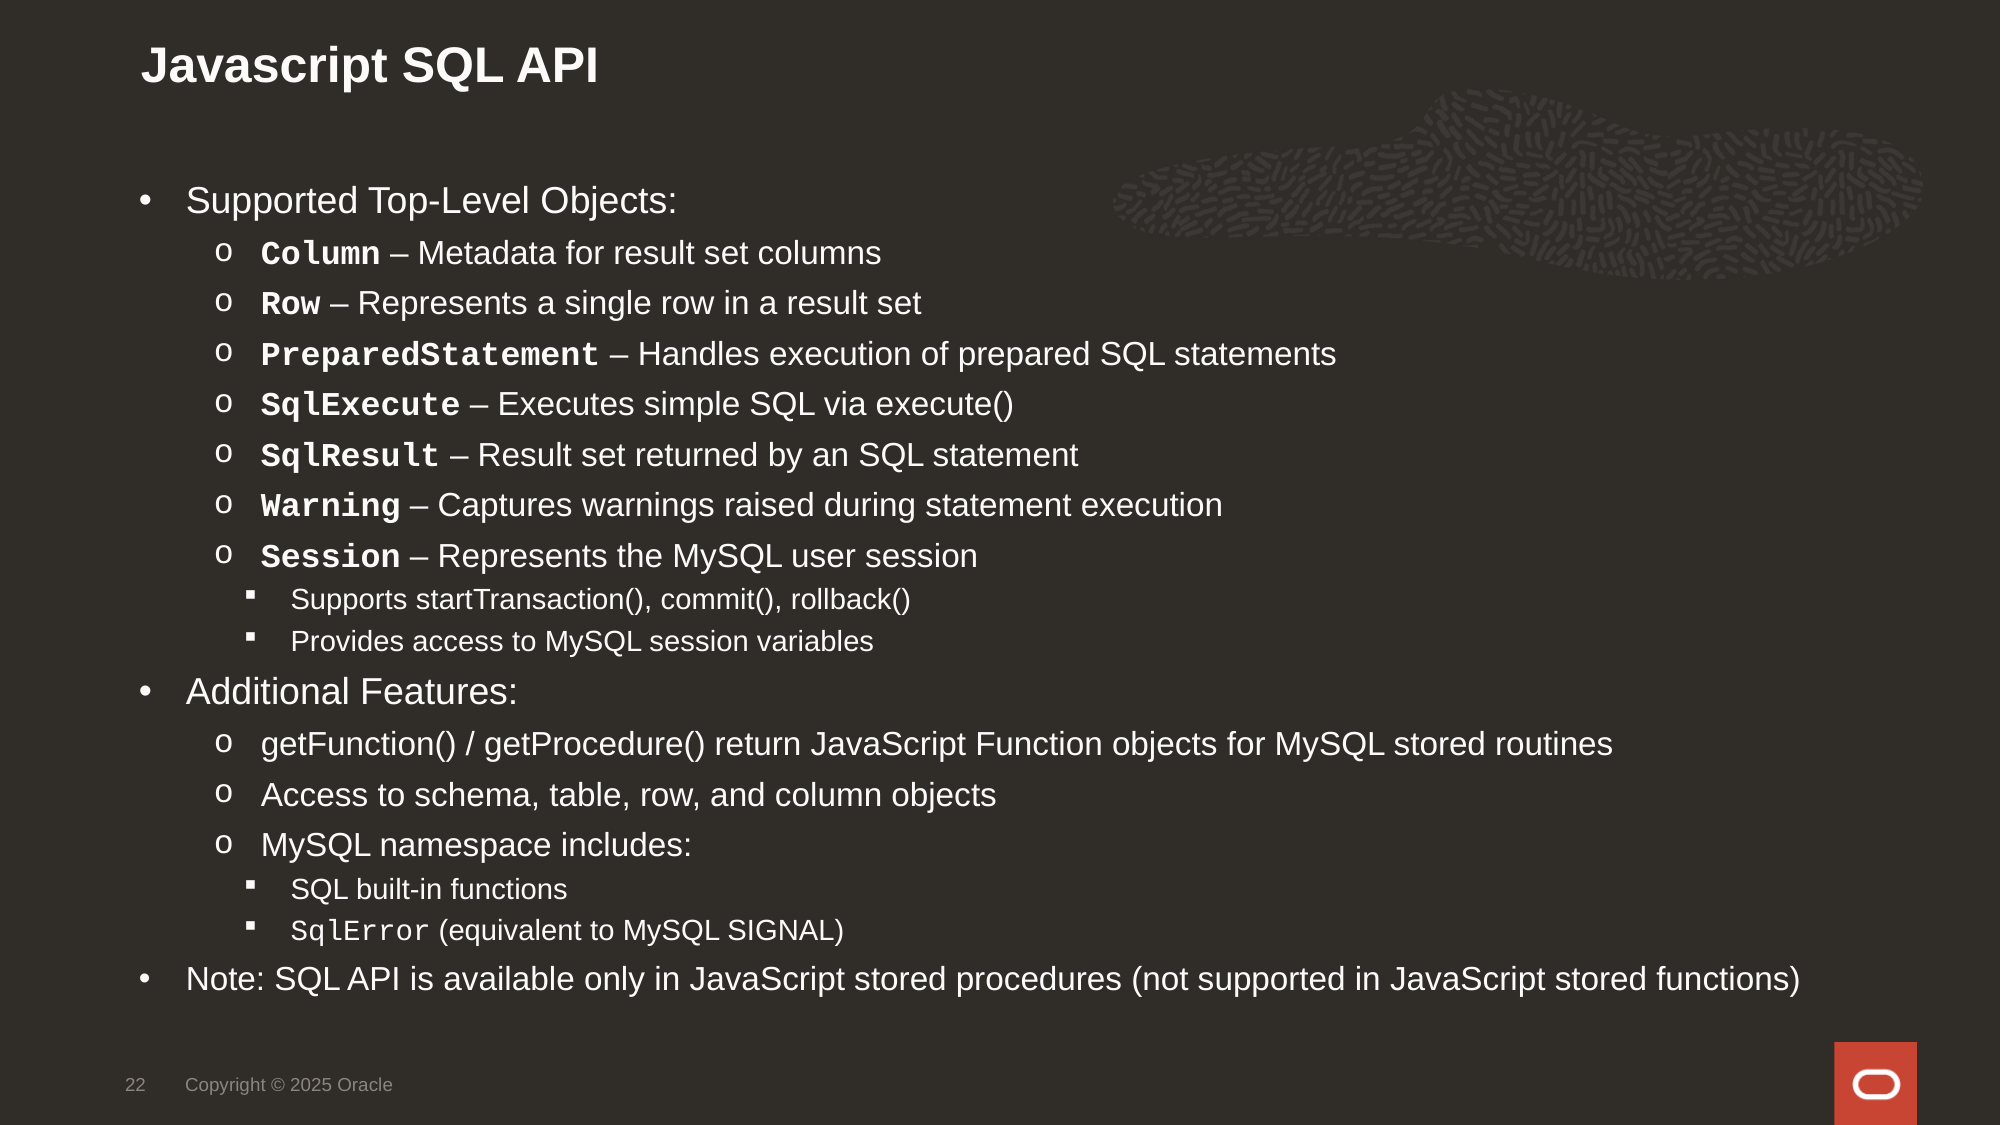

Javascript SQL API

Supported Top-Level Objects:
Column – Metadata for result set columns
Row – Represents a single row in a result set
PreparedStatement – Handles execution of prepared SQL statements
SqlExecute – Executes simple SQL via execute()
SqlResult – Result set returned by an SQL statement
Warning – Captures warnings raised during statement execution
Session – Represents the MySQL user session
Supports startTransaction(), commit(), rollback()
Provides access to MySQL session variables
Additional Features:
getFunction() / getProcedure() return JavaScript Function objects for MySQL stored routines
Access to schema, table, row, and column objects
MySQL namespace includes:
SQL built-in functions
SqlError (equivalent to MySQL SIGNAL)
Note: SQL API is available only in JavaScript stored procedures (not supported in JavaScript stored functions)
22
Copyright © 2025 Oracle